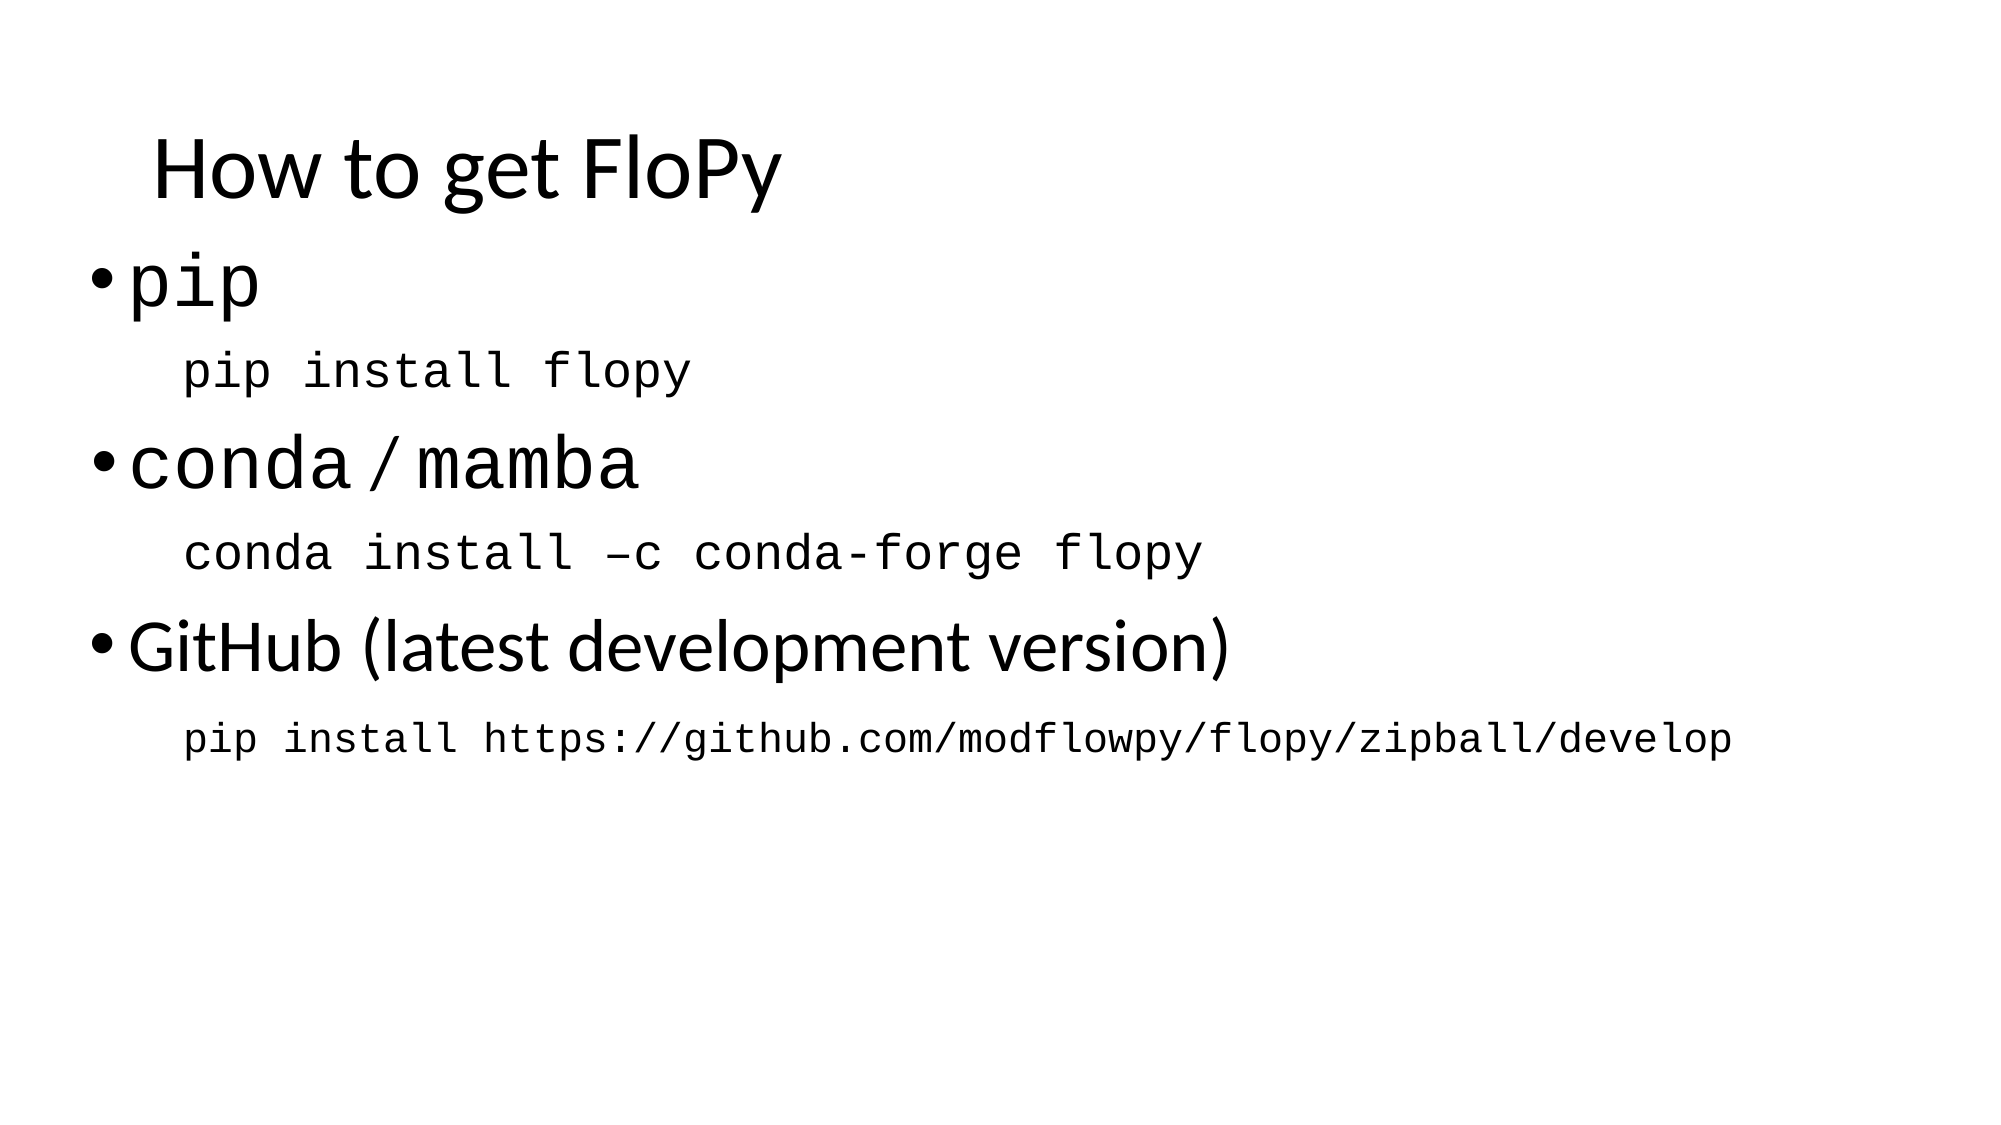

# How to get FloPy
pip
	pip install flopy
conda / mamba
	conda install –c conda-forge flopy
GitHub (latest development version)
	pip install https://github.com/modflowpy/flopy/zipball/develop